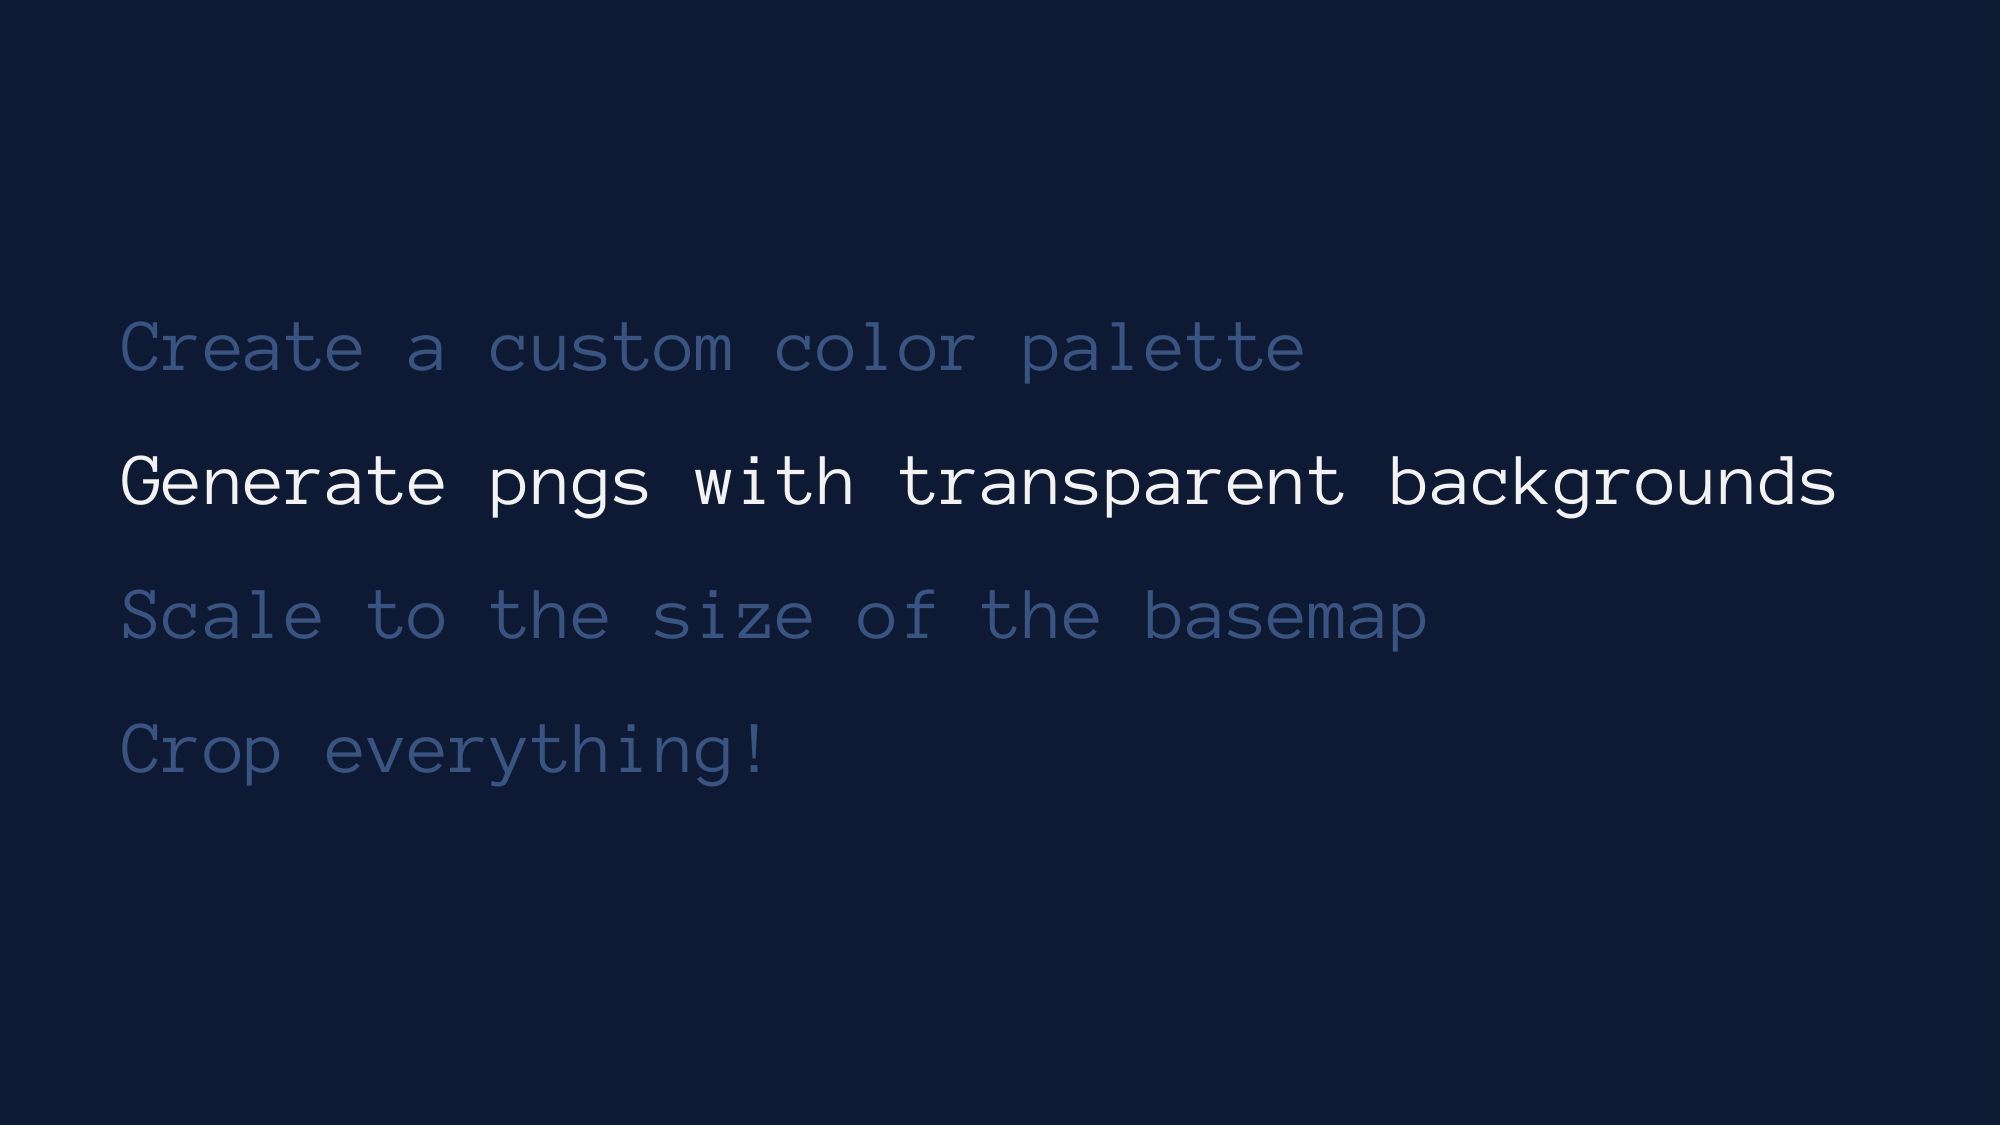

Create a custom color palette
Generate pngs with transparent backgrounds
Scale to the size of the basemap
Crop everything!